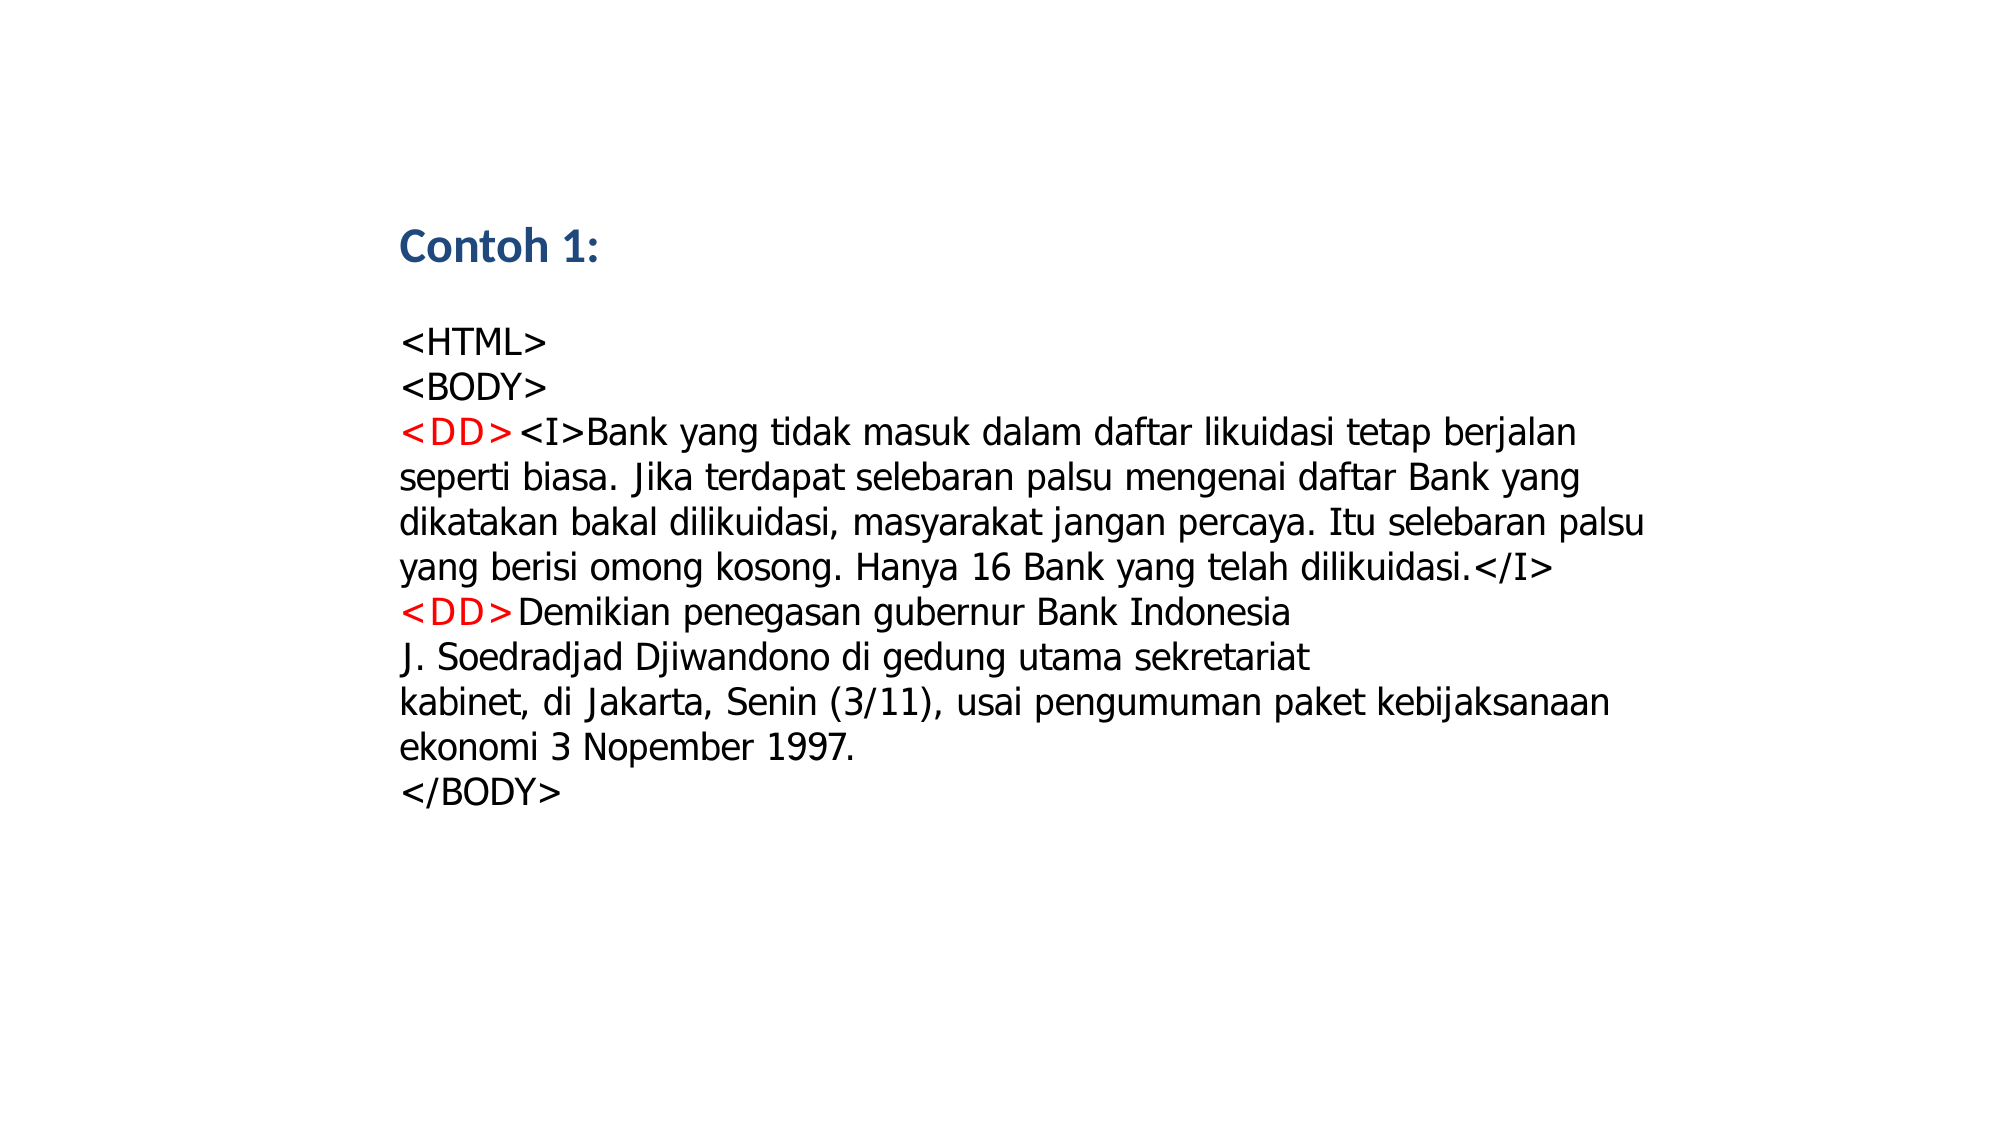

Contoh 1:

<HTML>
<BODY>
<DD><I>Bank yang tidak masuk dalam daftar likuidasi tetap berjalan seperti biasa. Jika terdapat selebaran palsu mengenai daftar Bank yang dikatakan bakal dilikuidasi, masyarakat jangan percaya. Itu selebaran palsu yang berisi omong kosong. Hanya 16 Bank yang telah dilikuidasi.</I>
<DD>Demikian penegasan gubernur Bank Indonesia
J. Soedradjad Djiwandono di gedung utama sekretariat
kabinet, di Jakarta, Senin (3/11), usai pengumuman paket kebijaksanaan ekonomi 3 Nopember 1997.
</BODY>